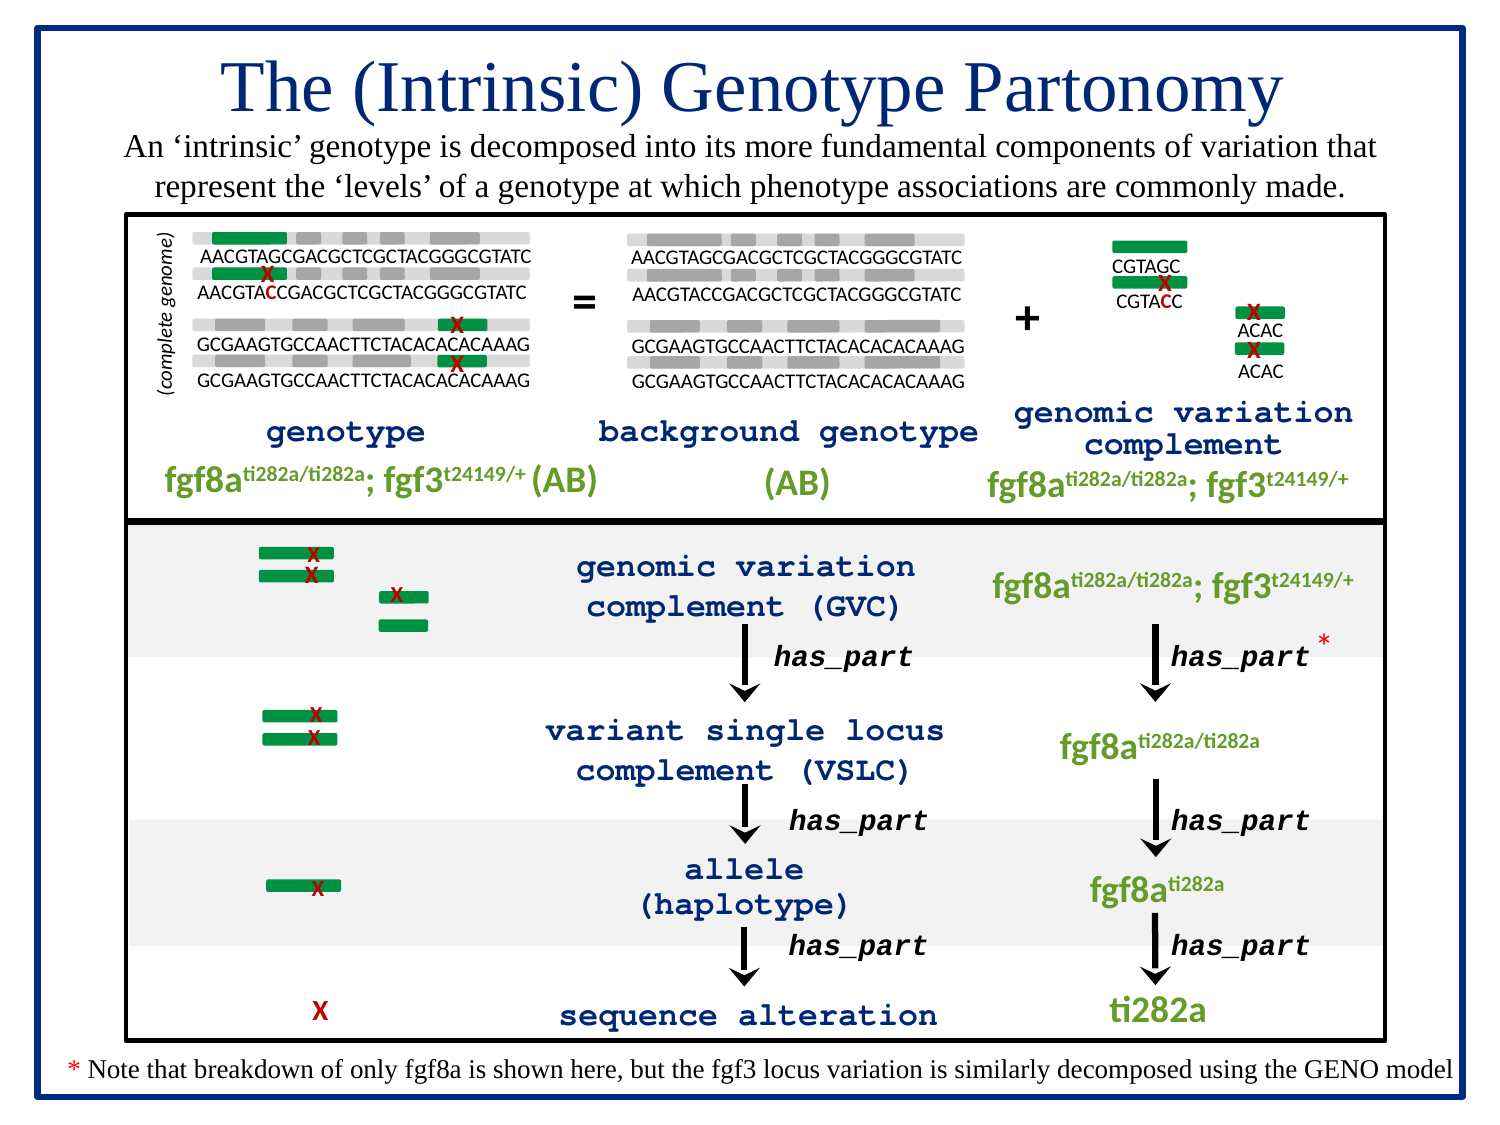

The (Intrinsic) Genotype Partonomy
An ‘intrinsic’ genotype is decomposed into its more fundamental components of variation that represent the ‘levels’ of a genotype at which phenotype associations are commonly made.

AACGTAGCGACGCTCGCTACGGGCGTATC
AACGTAGCGACGCTCGCTACGGGCGTATC

 CGTAGC
X
X
=

AACGTACCGACGCTCGCTACGGGCGTATC
AACGTACCGACGCTCGCTACGGGCGTATC

+
CGTACC
X
(complete genome)
X

  ACAC

GCGAAGTGCCAACTTCTACACACACAAAG
GCGAAGTGCCAACTTCTACACACACAAAG
X
X

  ACAC

GCGAAGTGCCAACTTCTACACACACAAAG
GCGAAGTGCCAACTTCTACACACACAAAG
genomic variation
complement
background genotype
genotype
fgf8ati282a/ti282a; fgf3t24149/+ (AB)
(AB)
fgf8ati282a/ti282a; fgf3t24149/+

X
genomic variation
complement (GVC)

X
fgf8ati282a/ti282a; fgf3t24149/+

X

*

has_part
has_part

X
variant single locus
complement (VSLC)

fgf8ati282a/ti282a
X

has_part
has_part

allele
(haplotype)

fgf8ati282a
X

has_part
has_part

ti282a
X
sequence alteration
* Note that breakdown of only fgf8a is shown here, but the fgf3 locus variation is similarly decomposed using the GENO model